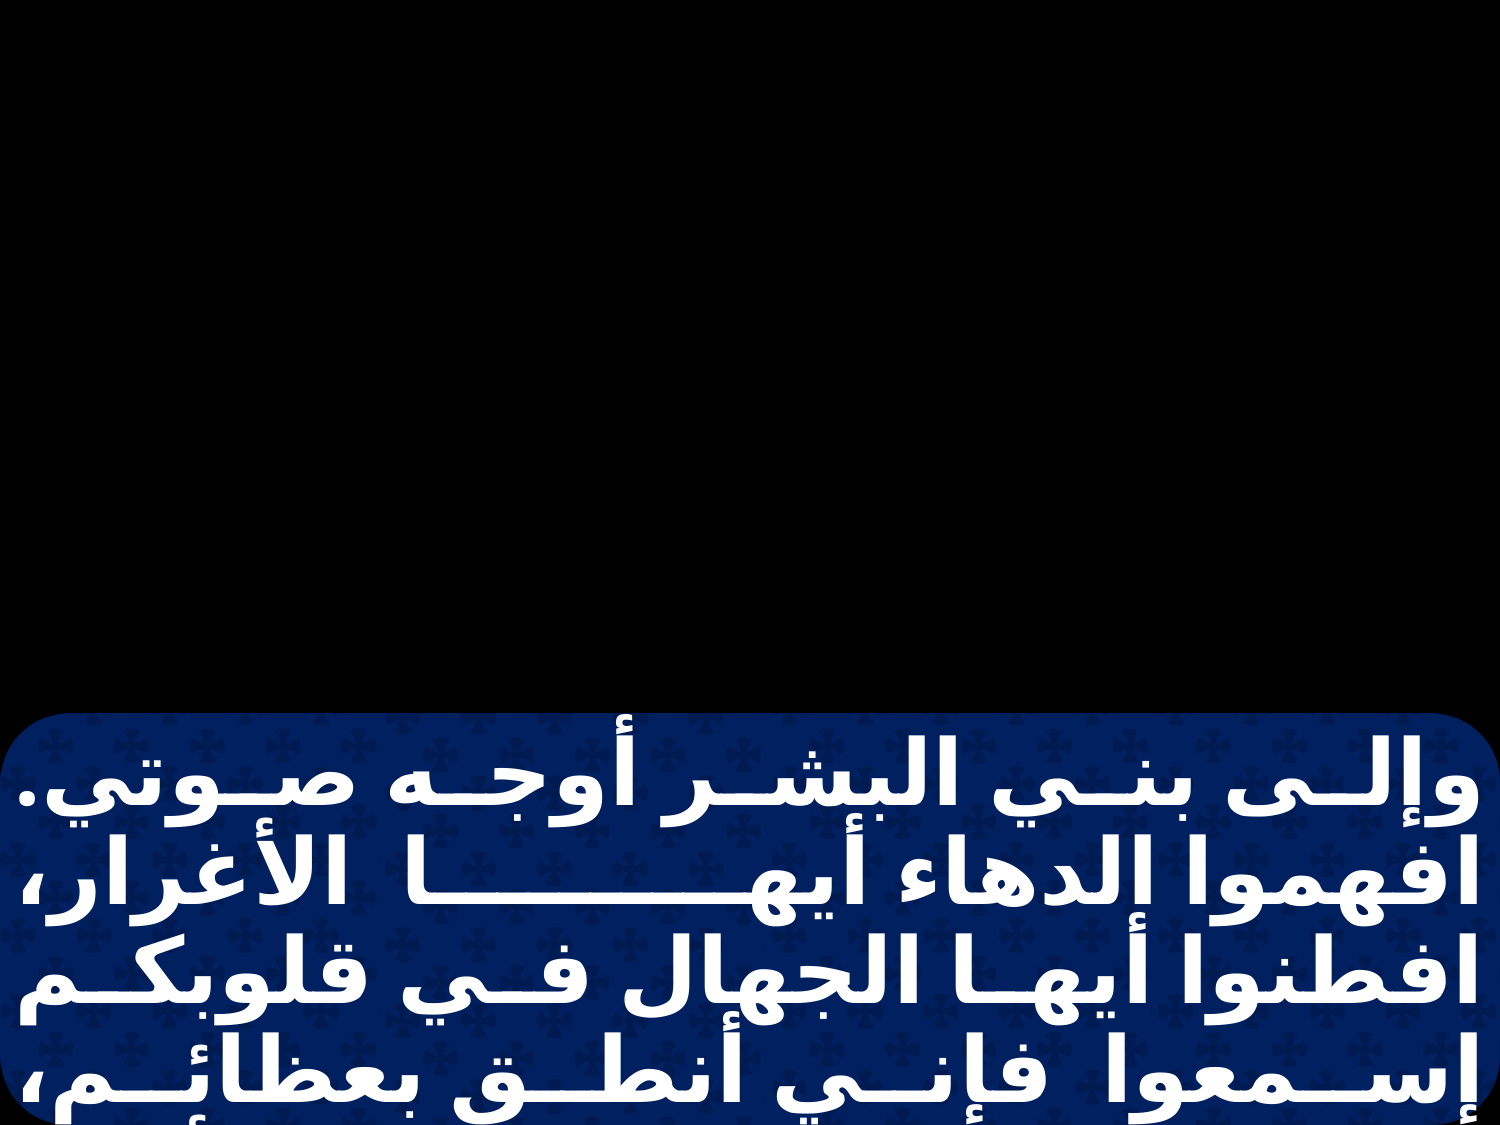

وإلى بني البشر أوجه صوتي. افهموا الدهاء أيها  الأغرار، افطنوا أيها الجهال في قلوبكم إسمعوا  فإني أنطق بعظائم، وافتتاح شفتي استقامة؛ لأن  حنكي يهذ بالحق، وشفتي تمقتان النفاق. كل أقوال